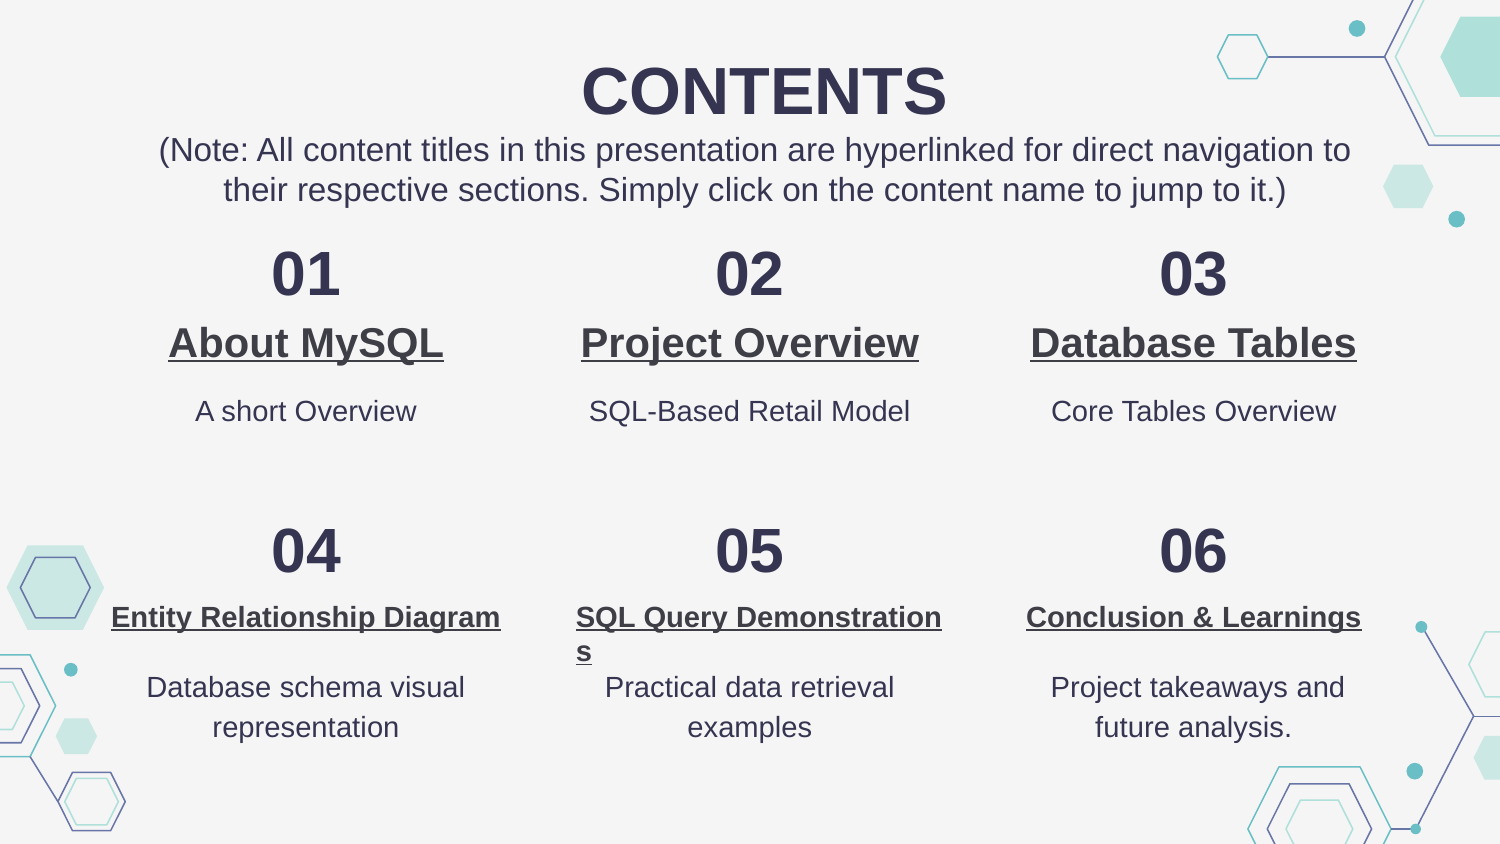

# CONTENTS (Note: All content titles in this presentation are hyperlinked for direct navigation to their respective sections. Simply click on the content name to jump to it.)
01
02
03
About MySQL
Project Overview
Database Tables
A short Overview
SQL-Based Retail Model
Core Tables Overview
04
05
06
Entity Relationship Diagram
SQL Query Demonstrations
Conclusion & Learnings
Database schema visual representation
Practical data retrieval examples
 Project takeaways and future analysis.